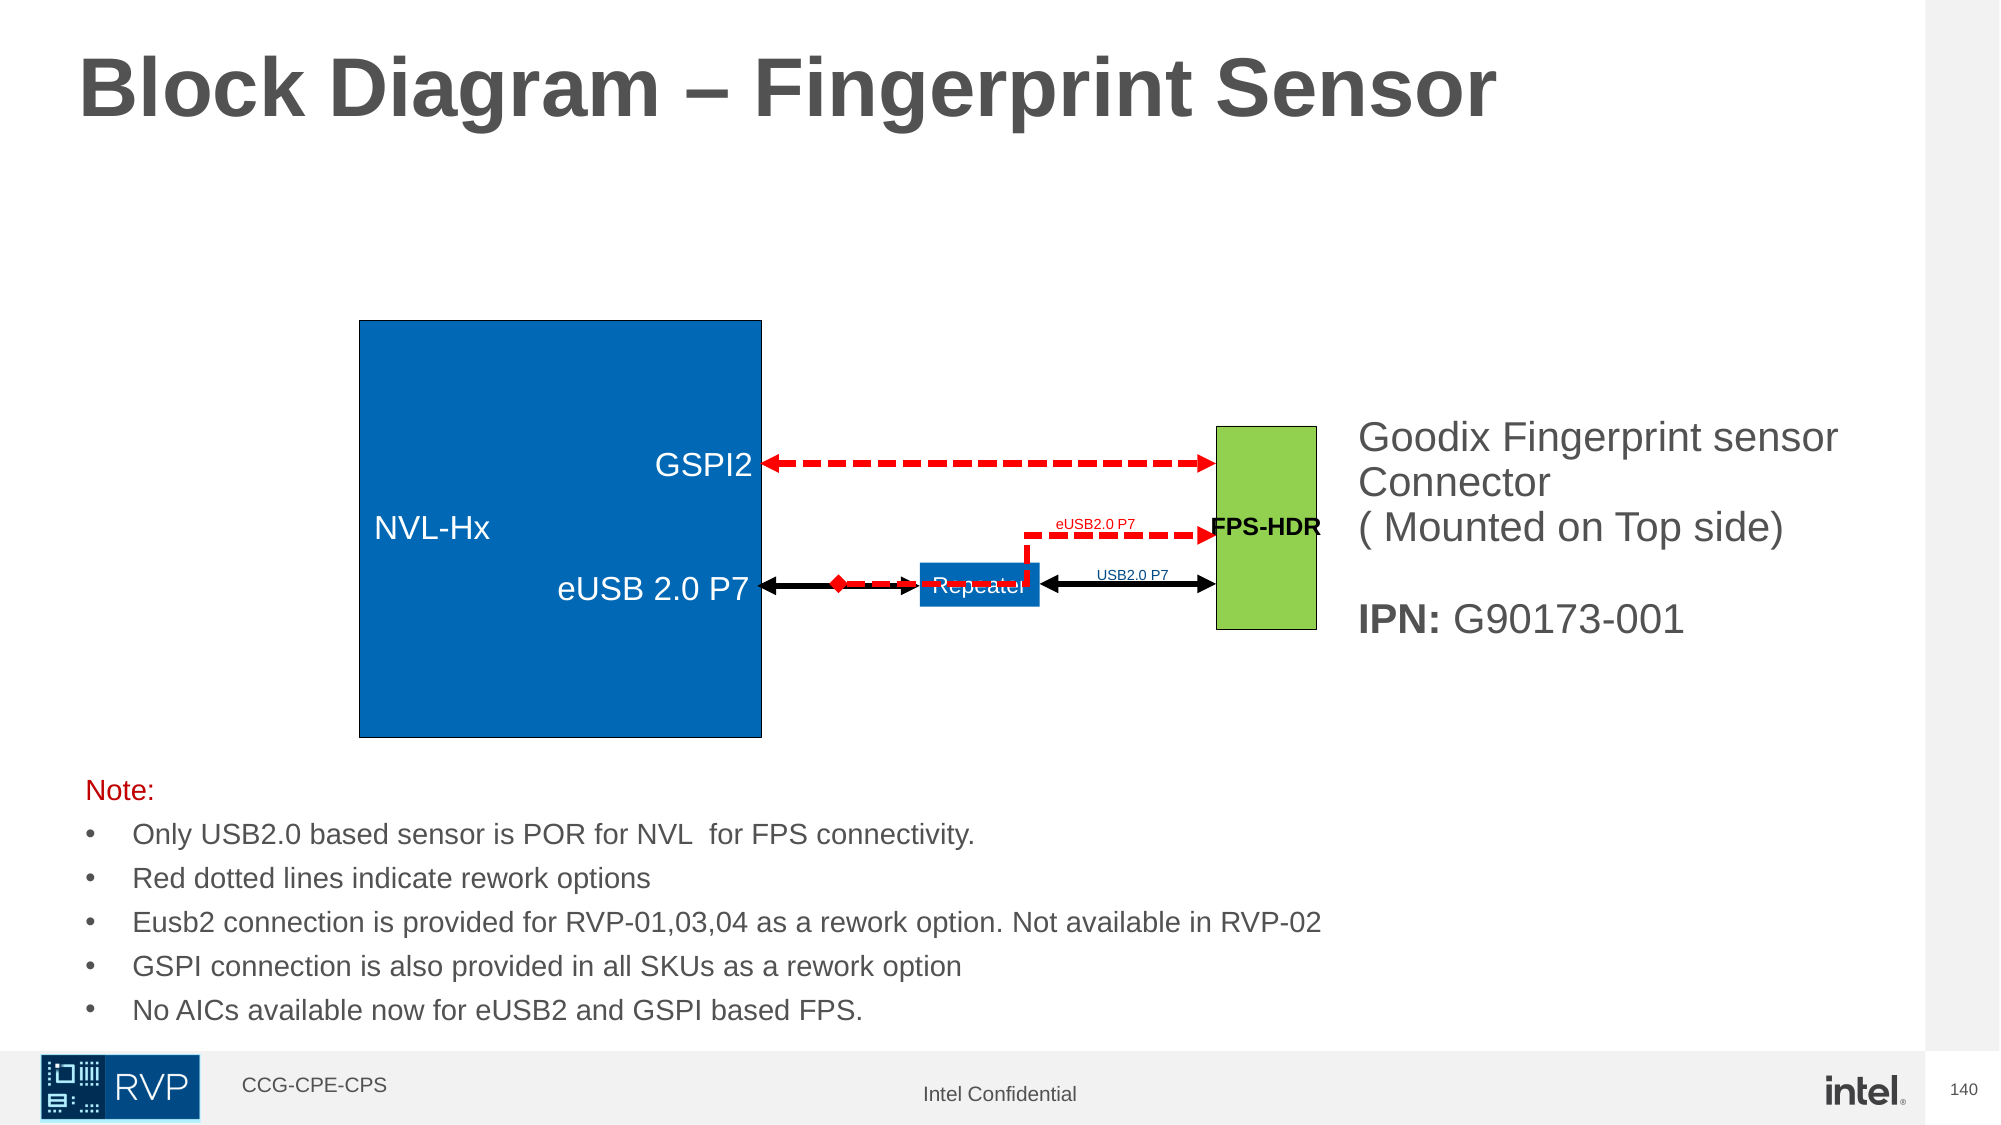

Block Diagram – Fingerprint Sensor
NVL-Hx
Goodix Fingerprint sensor Connector
( Mounted on Top side)
IPN: G90173-001
FPS-HDR
GSPI2
eUSB2.0 P7
eUSB 2.0 P7
Repeater
USB2.0 P7
Note:
Only USB2.0 based sensor is POR for NVL  for FPS connectivity.
Red dotted lines indicate rework options
Eusb2 connection is provided for RVP-01,03,04 as a rework option. Not available in RVP-02
GSPI connection is also provided in all SKUs as a rework option
No AICs available now for eUSB2 and GSPI based FPS.